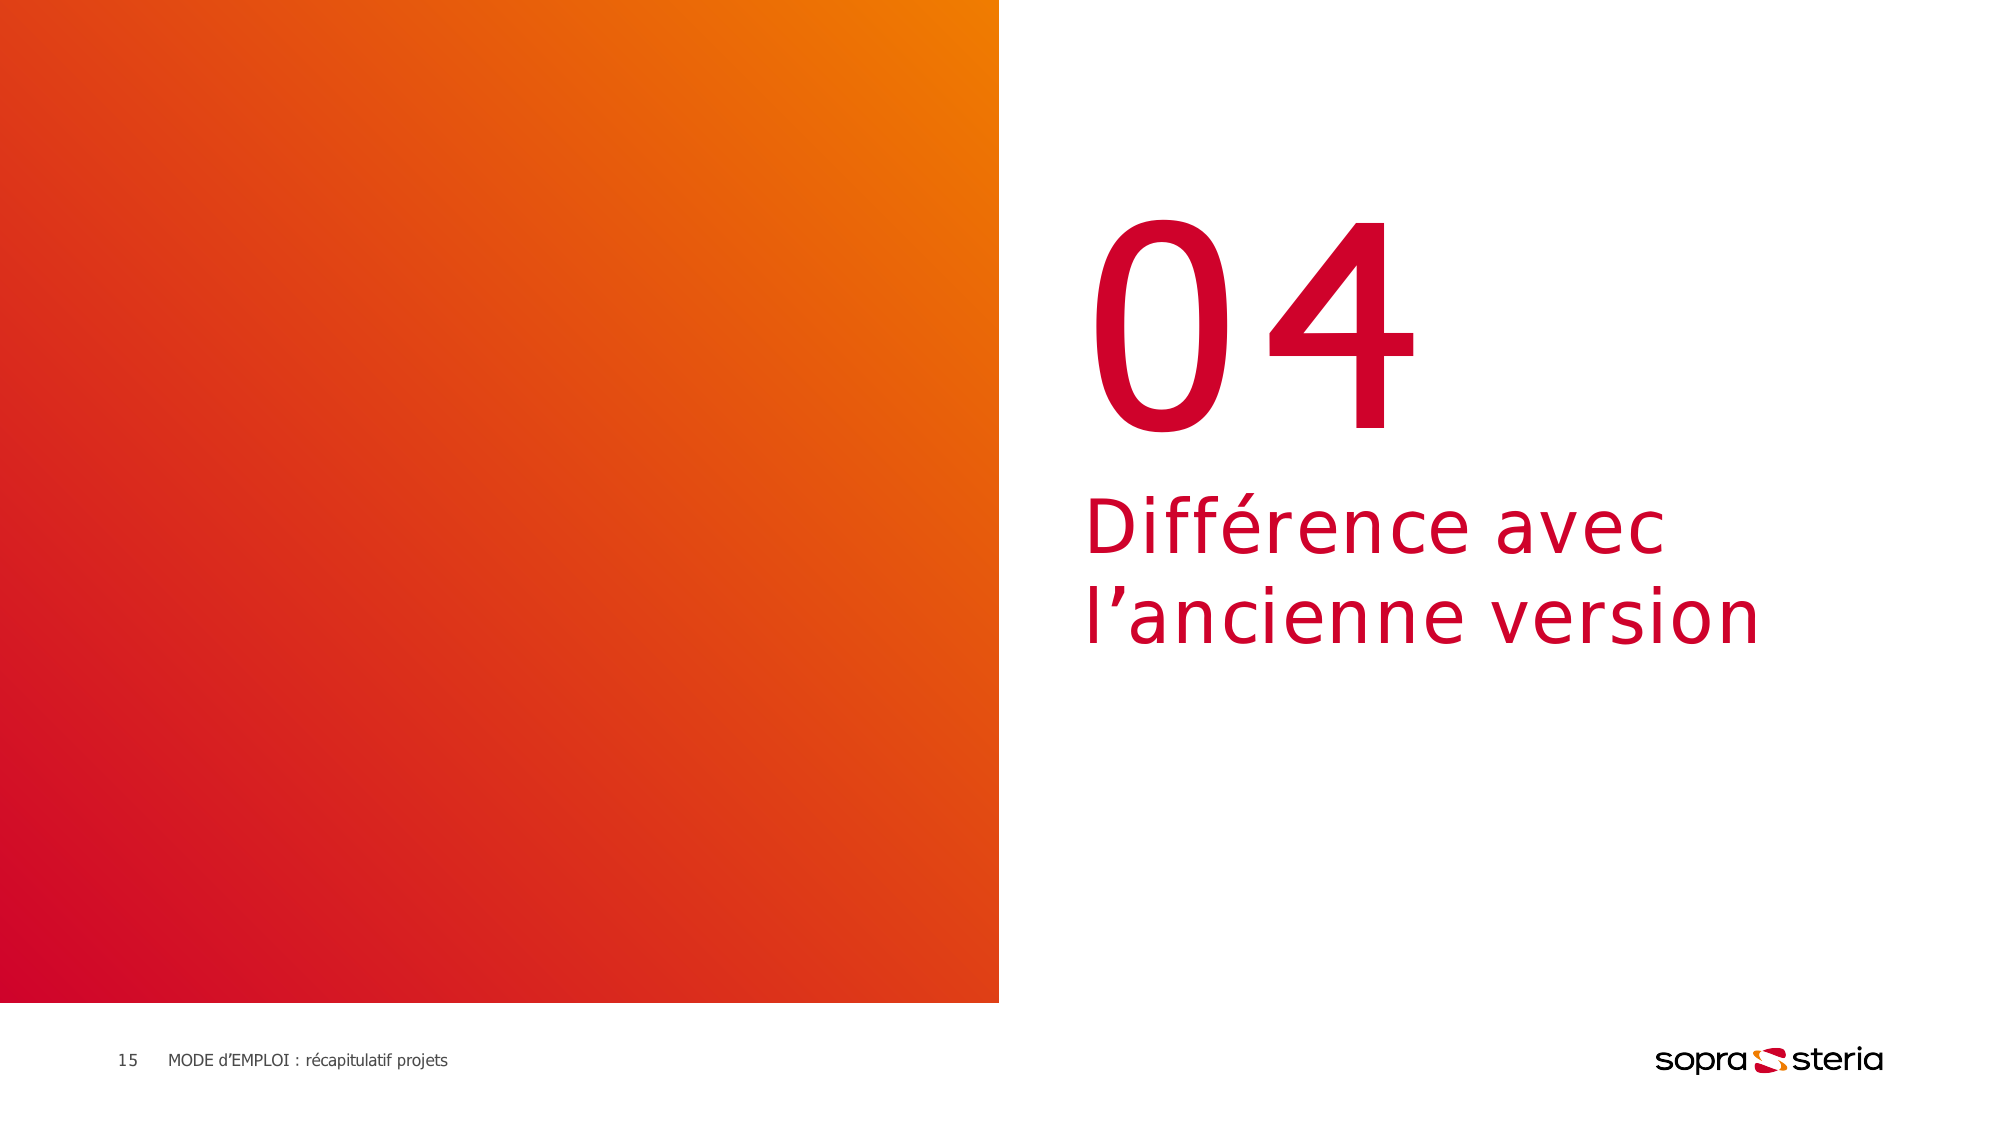

# 04
Différence avec l’ancienne version
15
MODE d’EMPLOI : récapitulatif projets